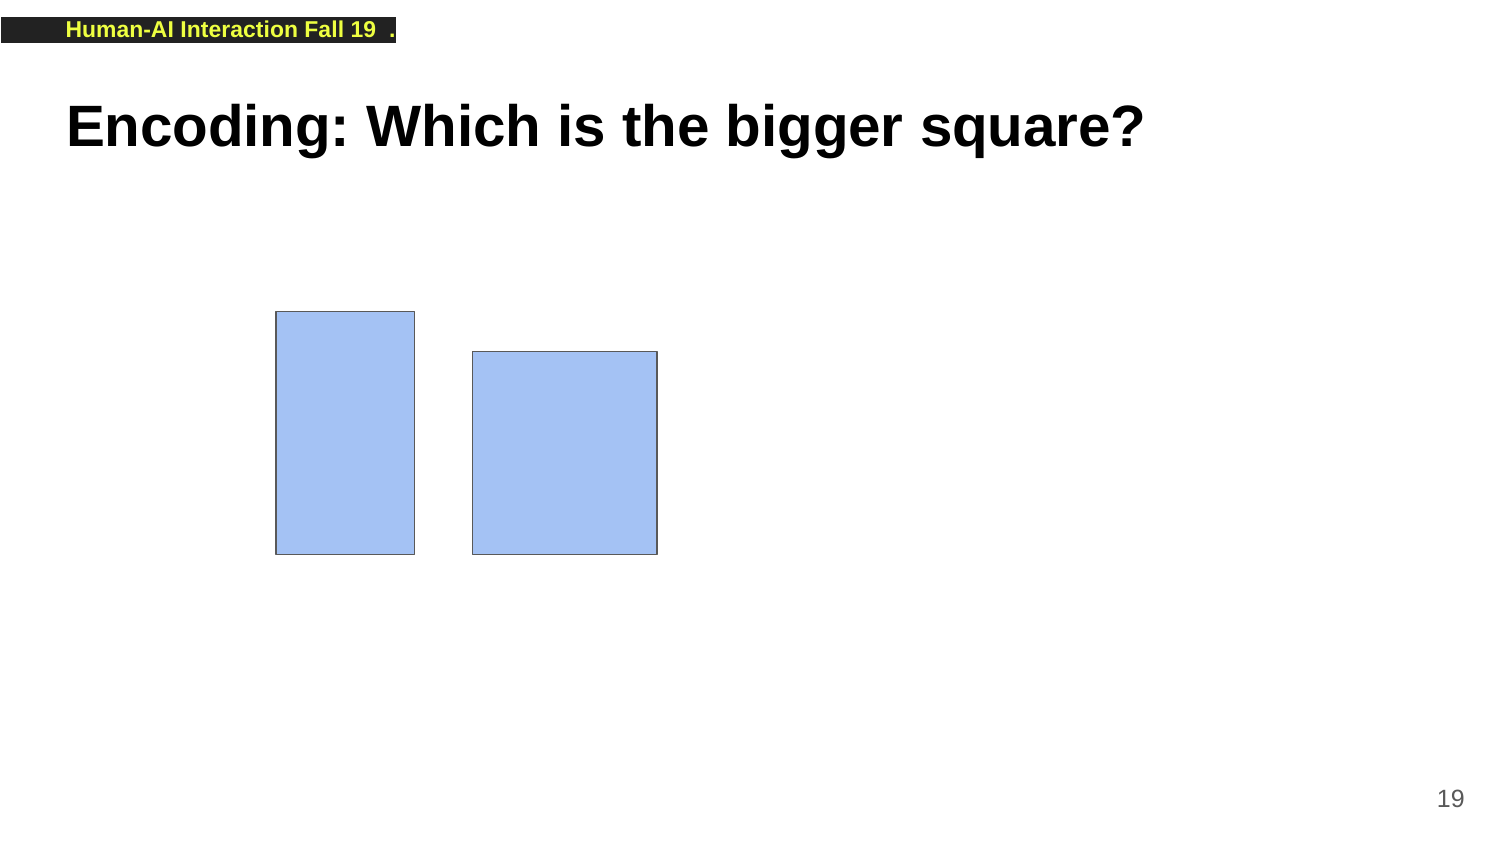

# Encoding: Which is the bigger square?

19